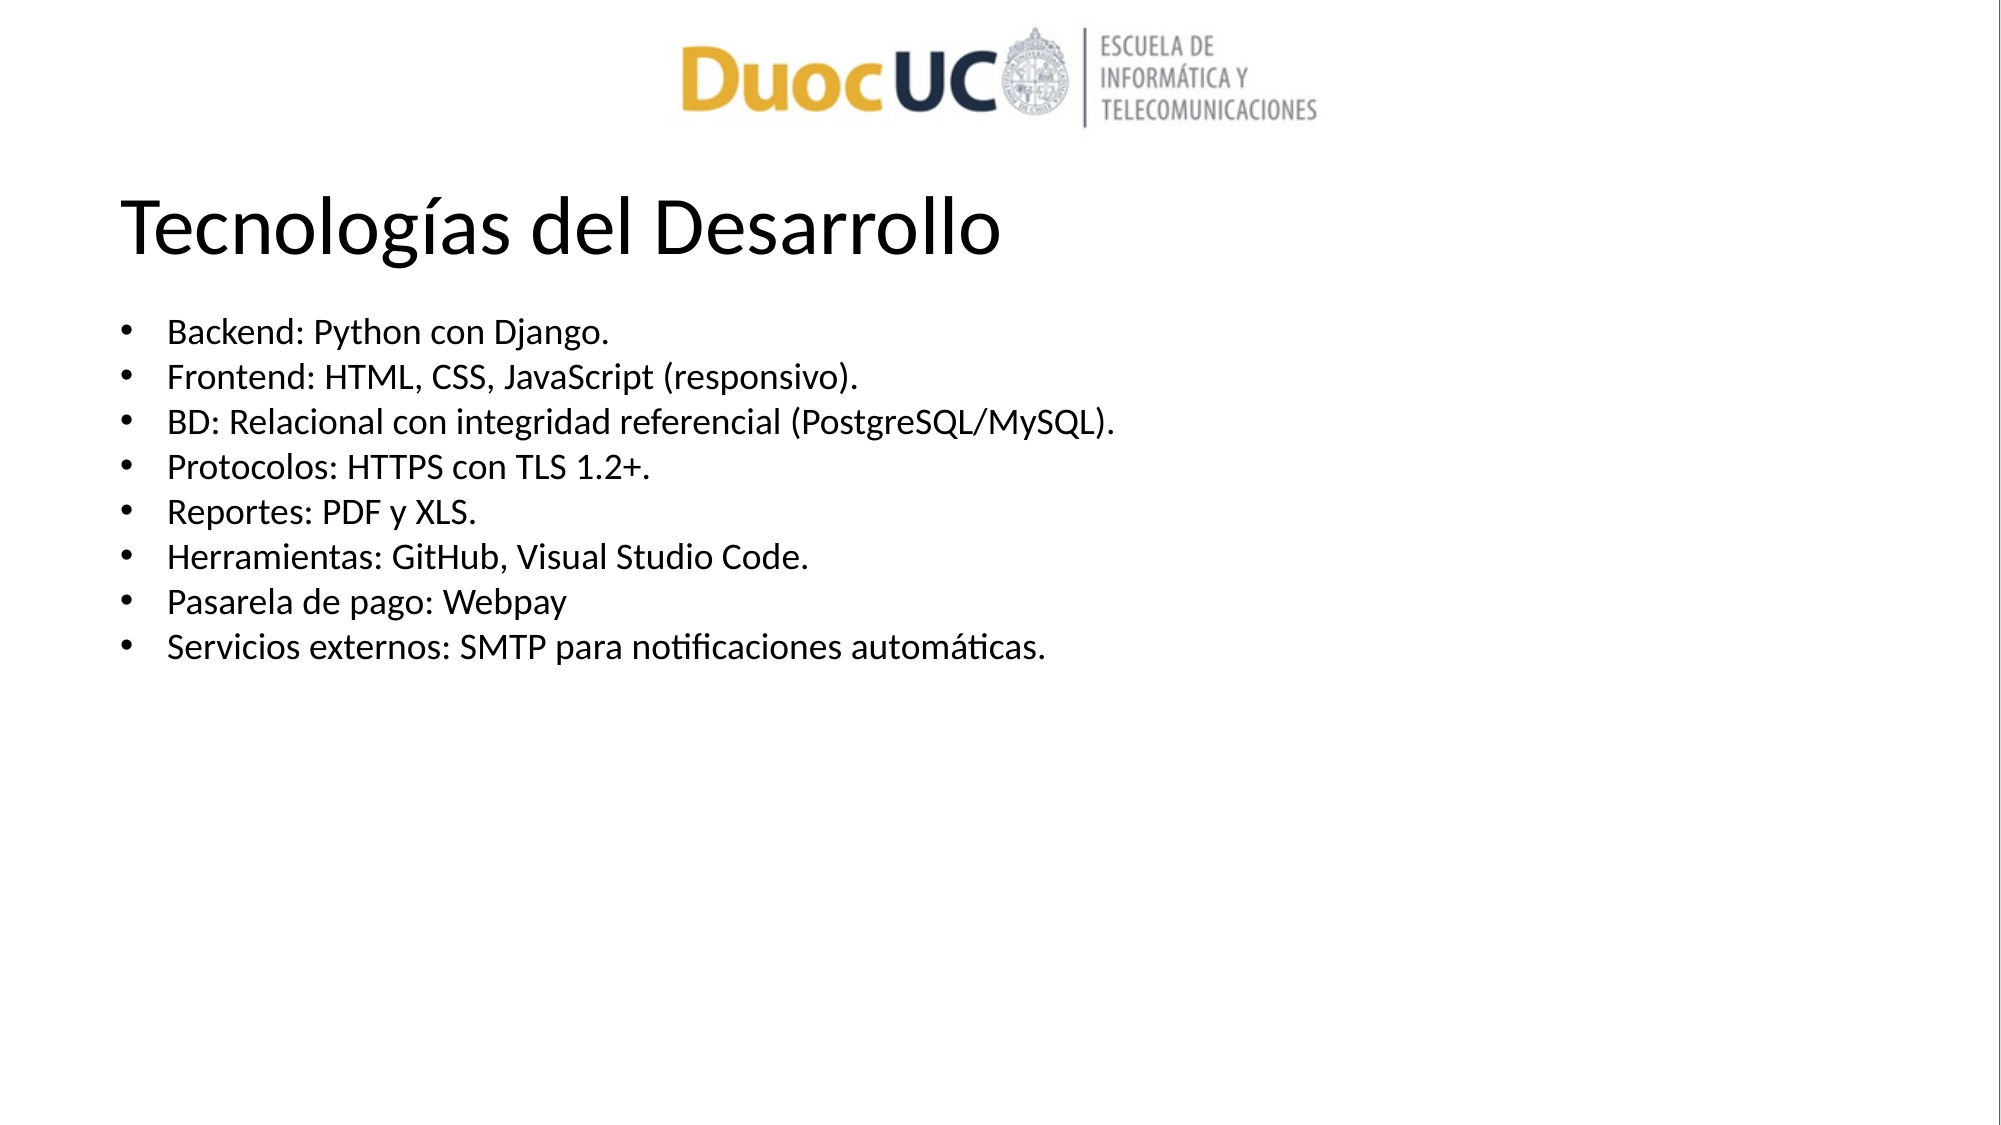

# Tecnologías del Desarrollo
Backend: Python con Django.
Frontend: HTML, CSS, JavaScript (responsivo).
BD: Relacional con integridad referencial (PostgreSQL/MySQL).
Protocolos: HTTPS con TLS 1.2+.
Reportes: PDF y XLS.
Herramientas: GitHub, Visual Studio Code.
Pasarela de pago: Webpay
Servicios externos: SMTP para notificaciones automáticas.